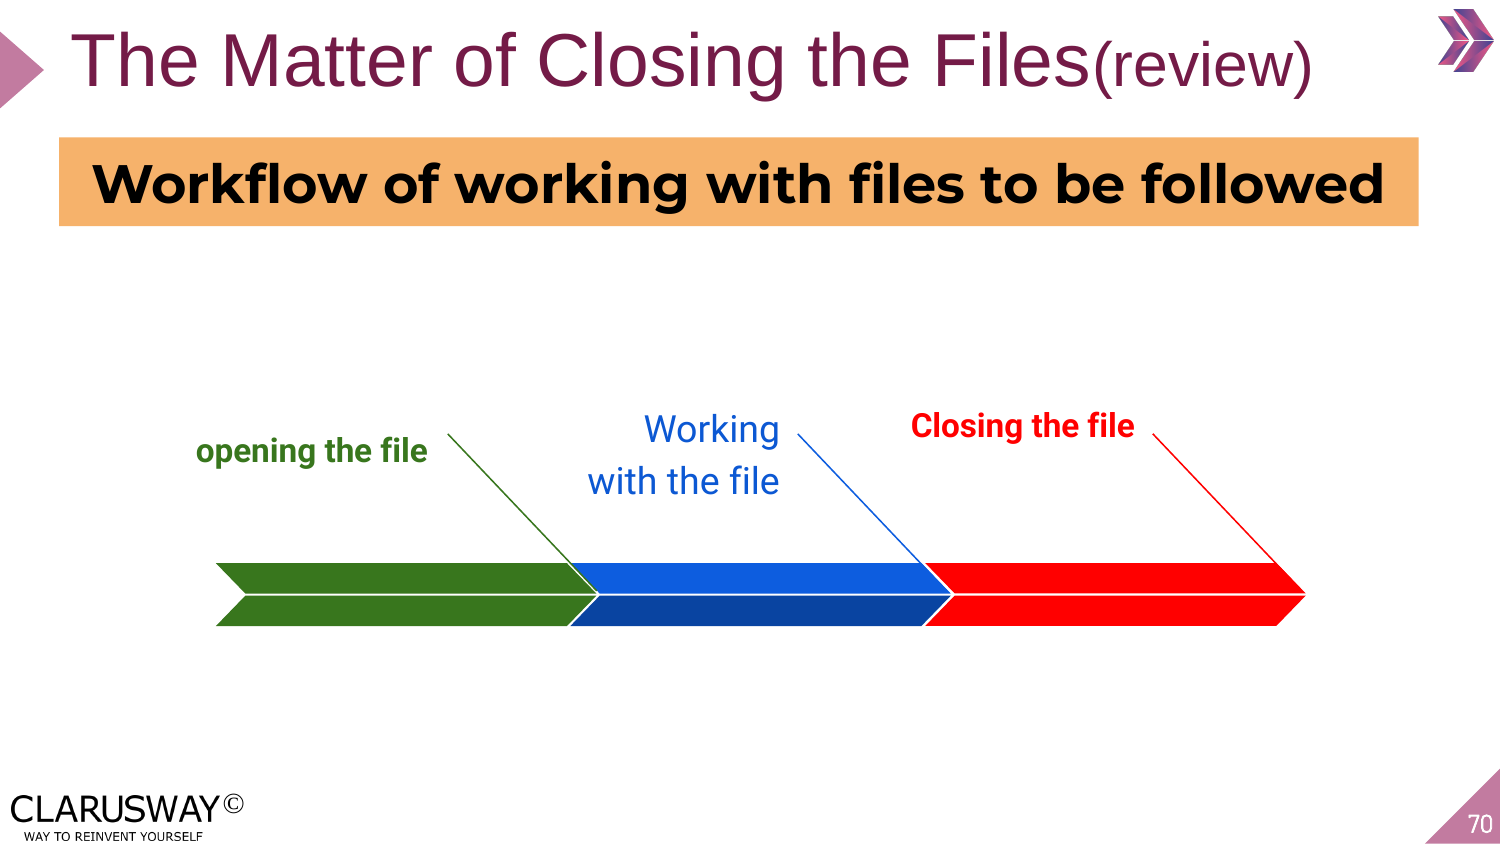

# The Matter of Closing the Files(review)

Workflow of working with files to be followed
Closing the file

Working with the file

opening the file

70